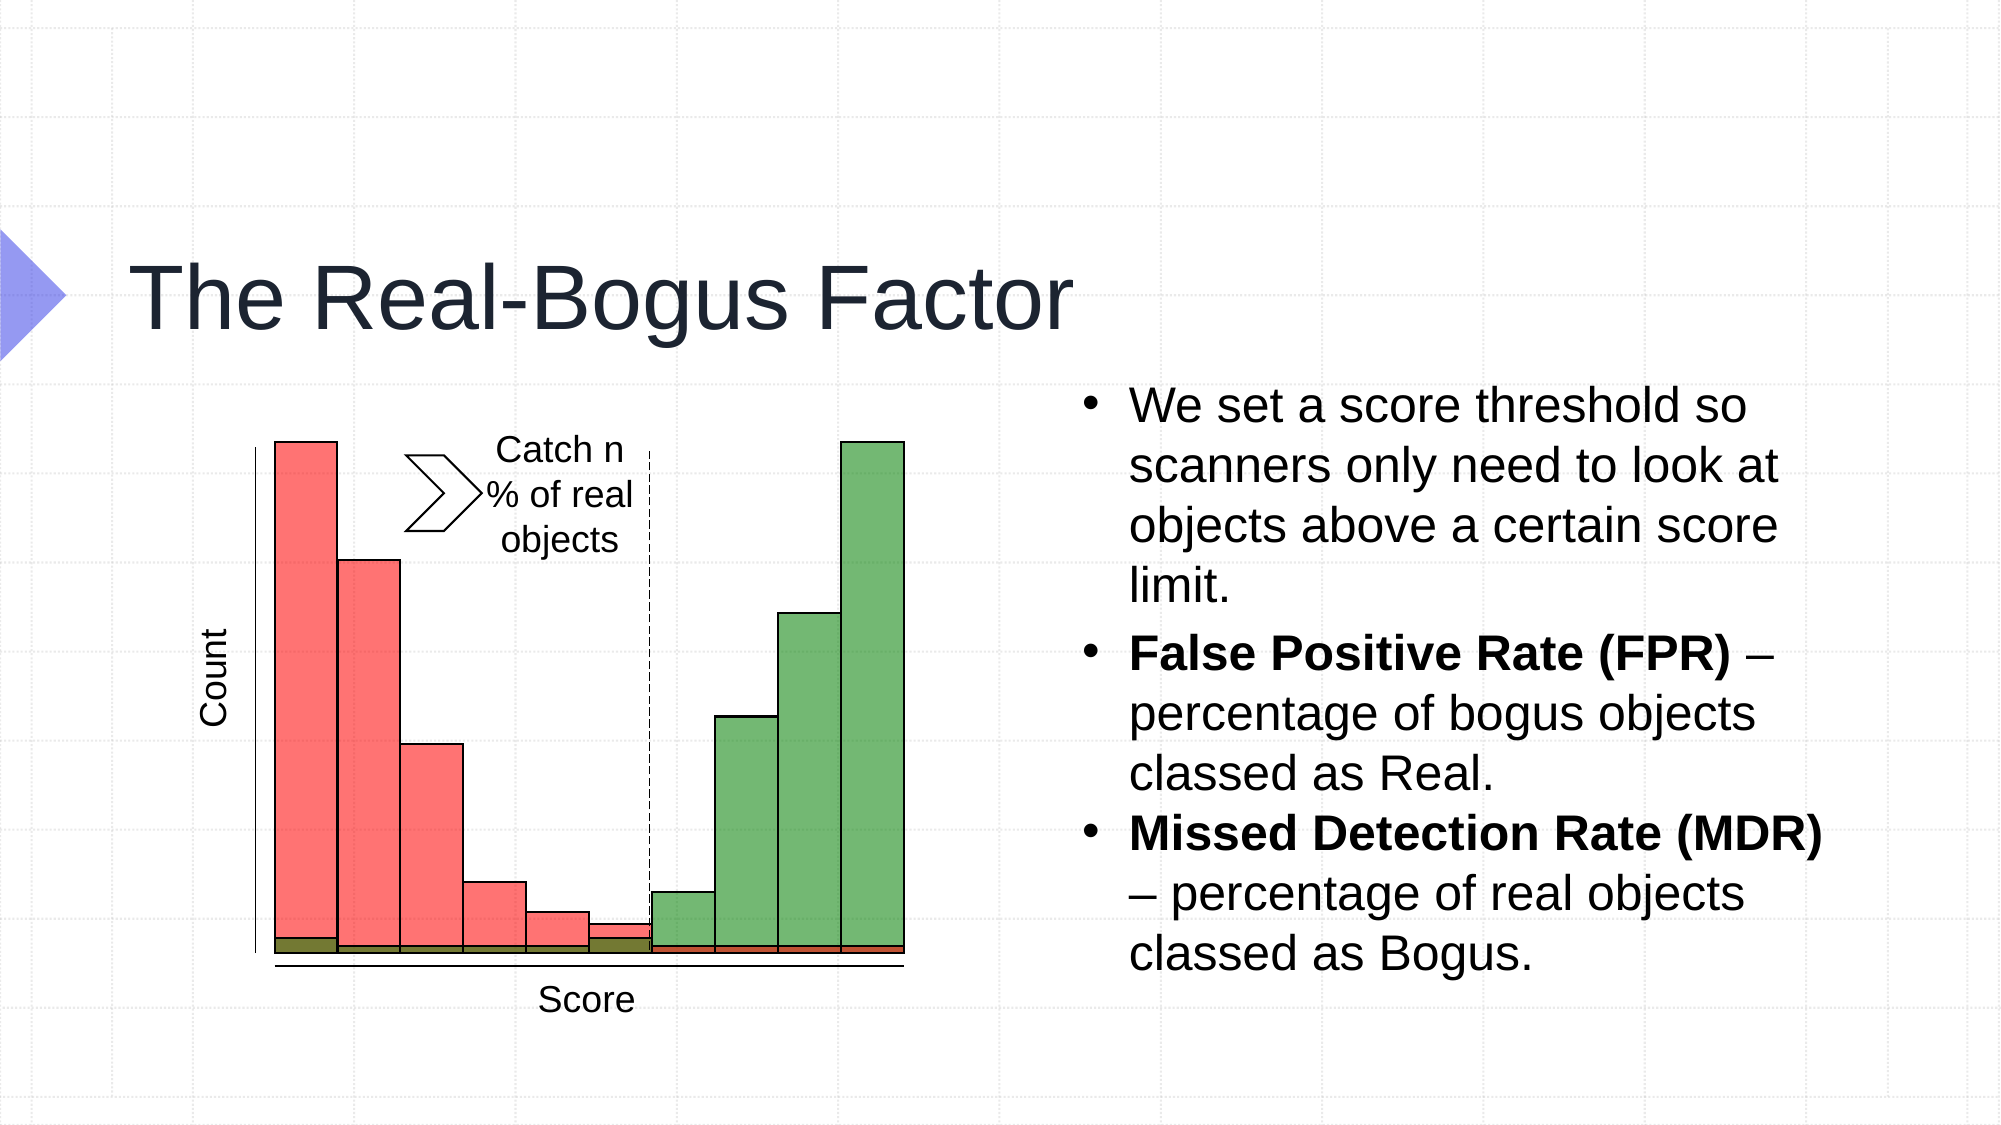

# The Real-Bogus Factor
We set a score threshold so scanners only need to look at objects above a certain score limit.
Catch n% of real objects

False Positive Rate (FPR) – percentage of bogus objects classed as Real.
Missed Detection Rate (MDR) – percentage of real objects classed as Bogus.
Count

Score